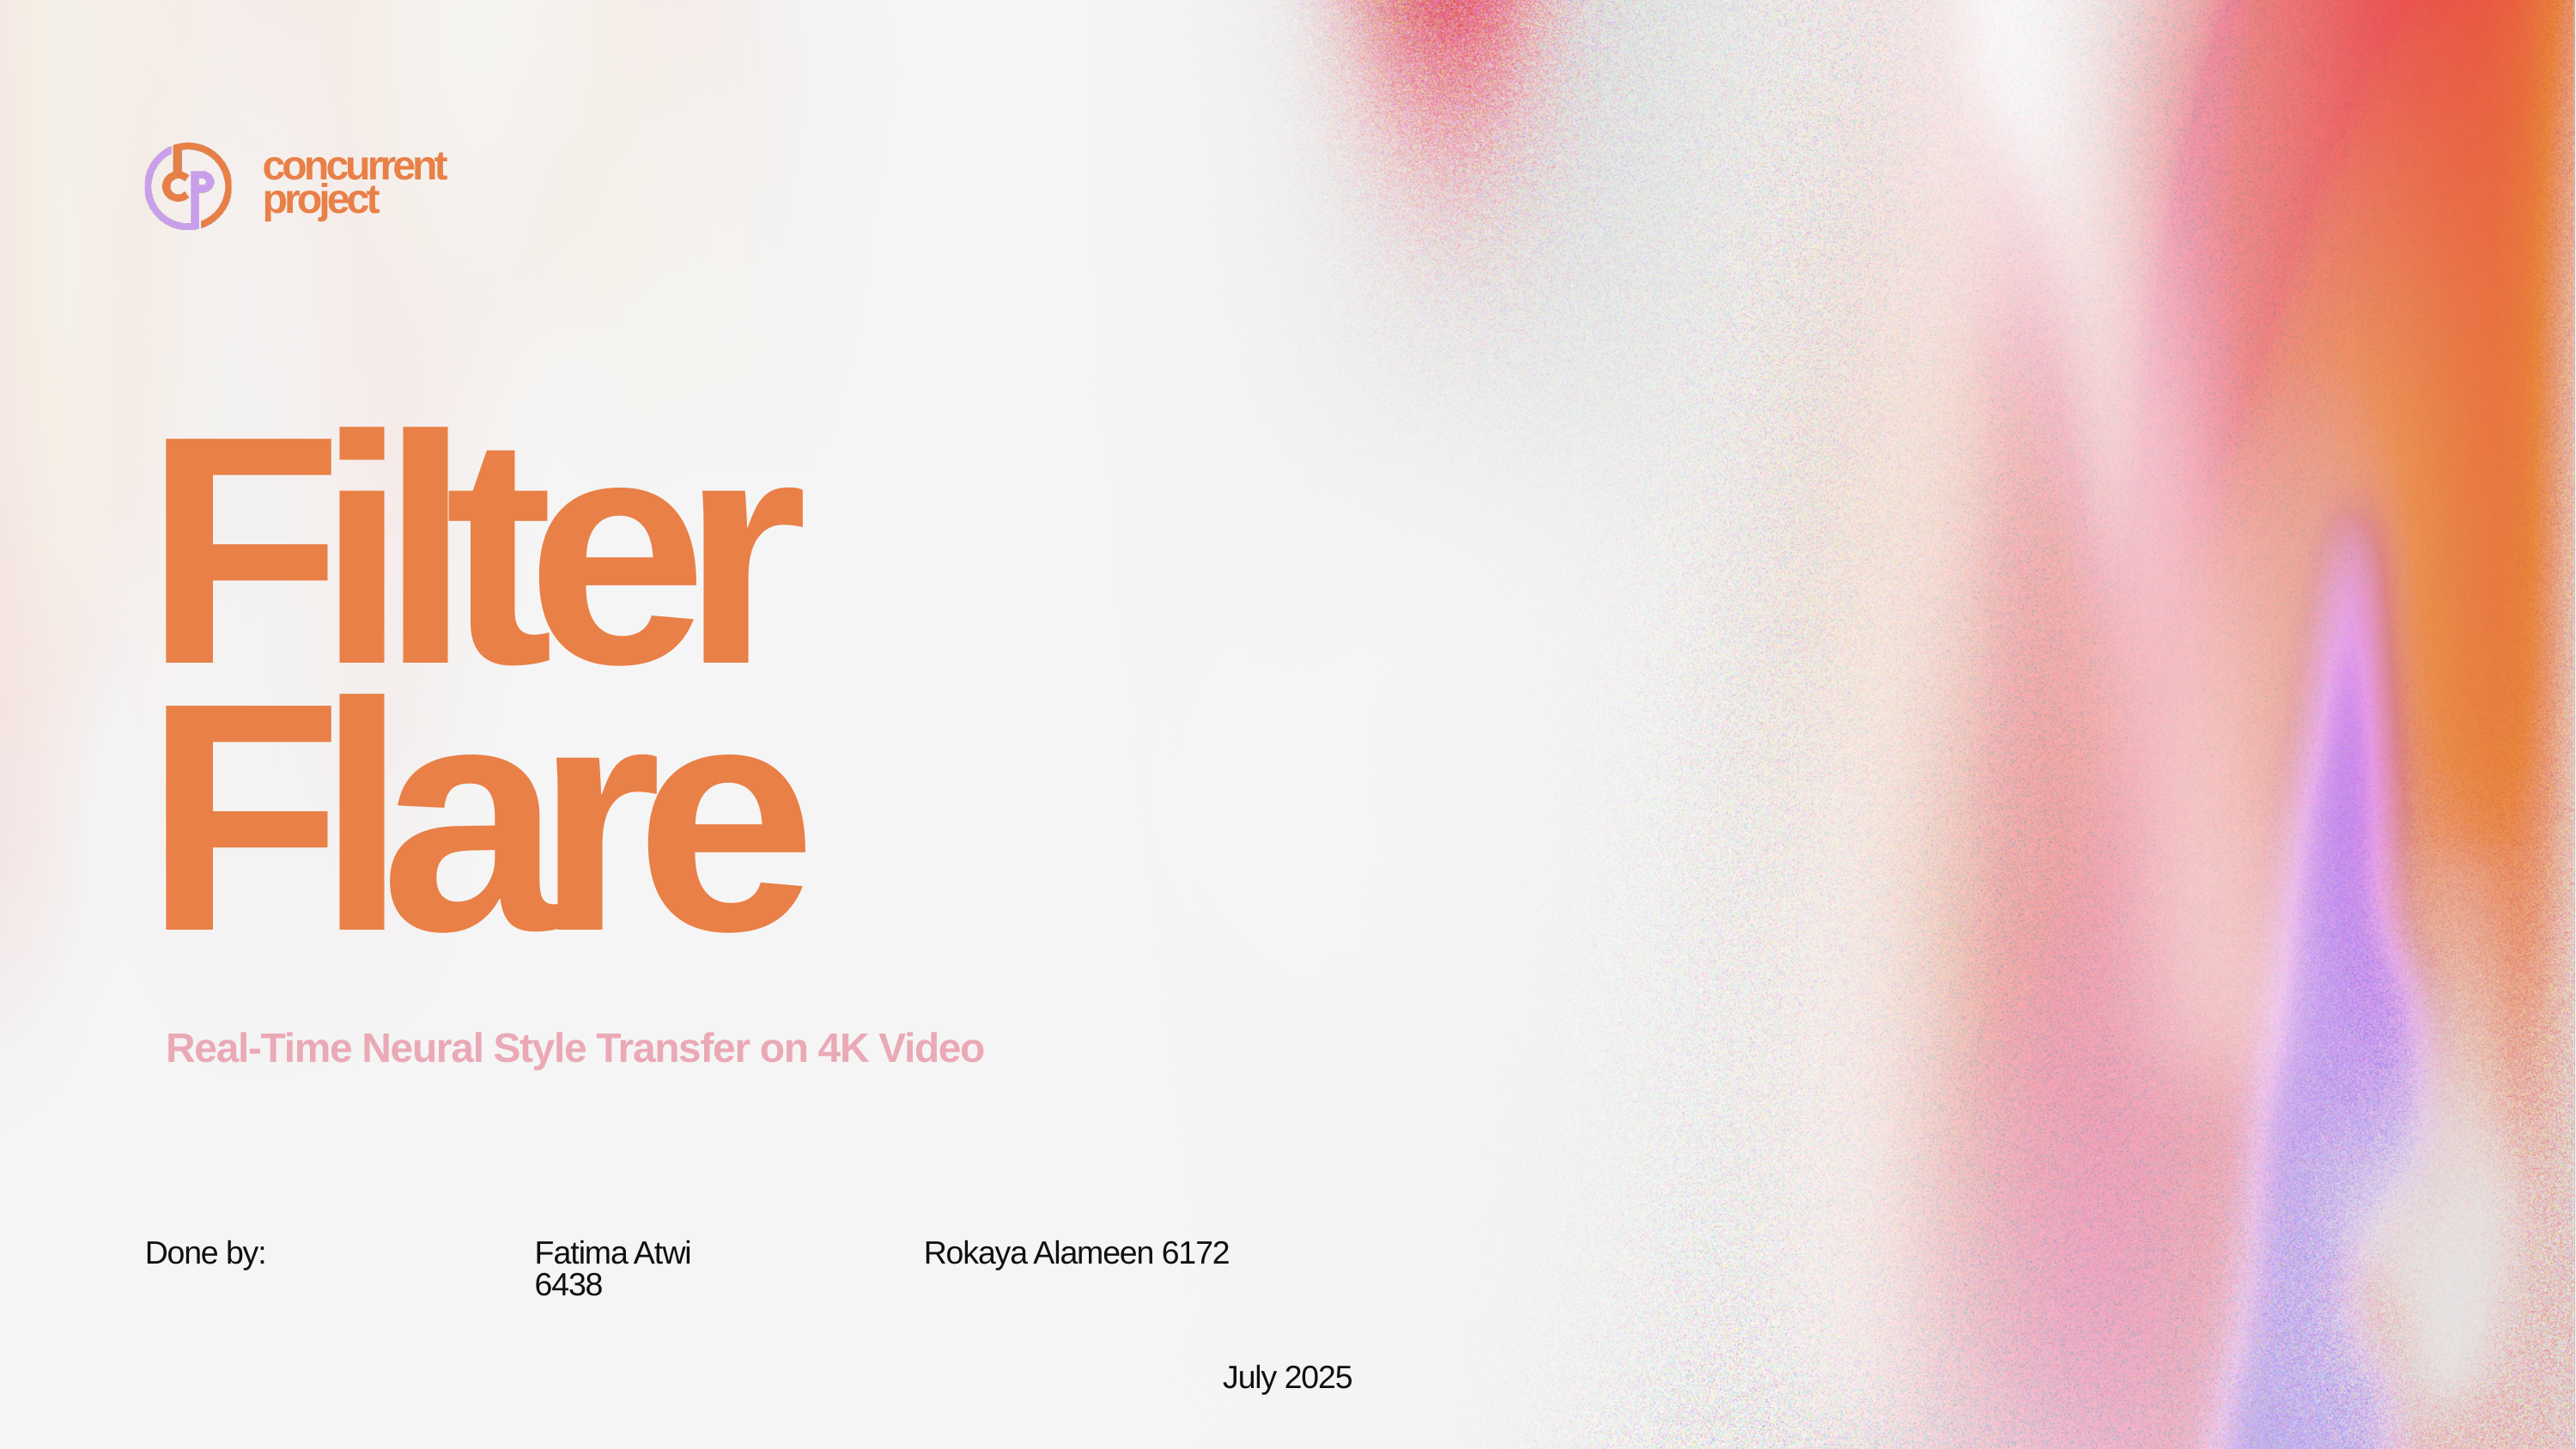

concurrent
project
Filter
Flare
Real-Time Neural Style Transfer on 4K Video
Done by:
Fatima Atwi 6438
Rokaya Alameen 6172
July 2025